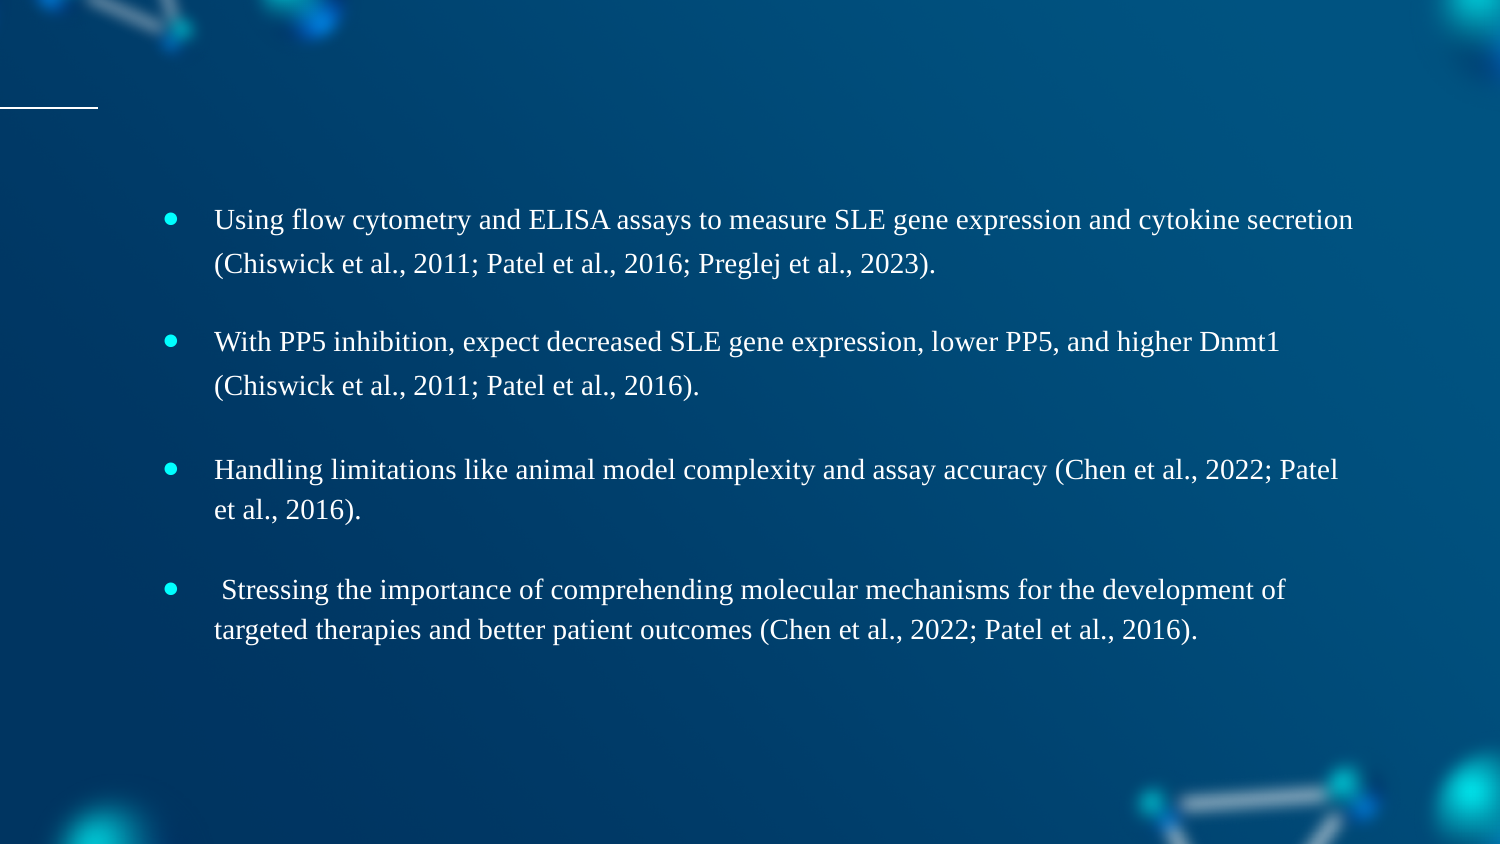

Using flow cytometry and ELISA assays to measure SLE gene expression and cytokine secretion (Chiswick et al., 2011; Patel et al., 2016; Preglej et al., 2023).
With PP5 inhibition, expect decreased SLE gene expression, lower PP5, and higher Dnmt1 (Chiswick et al., 2011; Patel et al., 2016).
Handling limitations like animal model complexity and assay accuracy (Chen et al., 2022; Patel et al., 2016).
 Stressing the importance of comprehending molecular mechanisms for the development of targeted therapies and better patient outcomes (Chen et al., 2022; Patel et al., 2016).